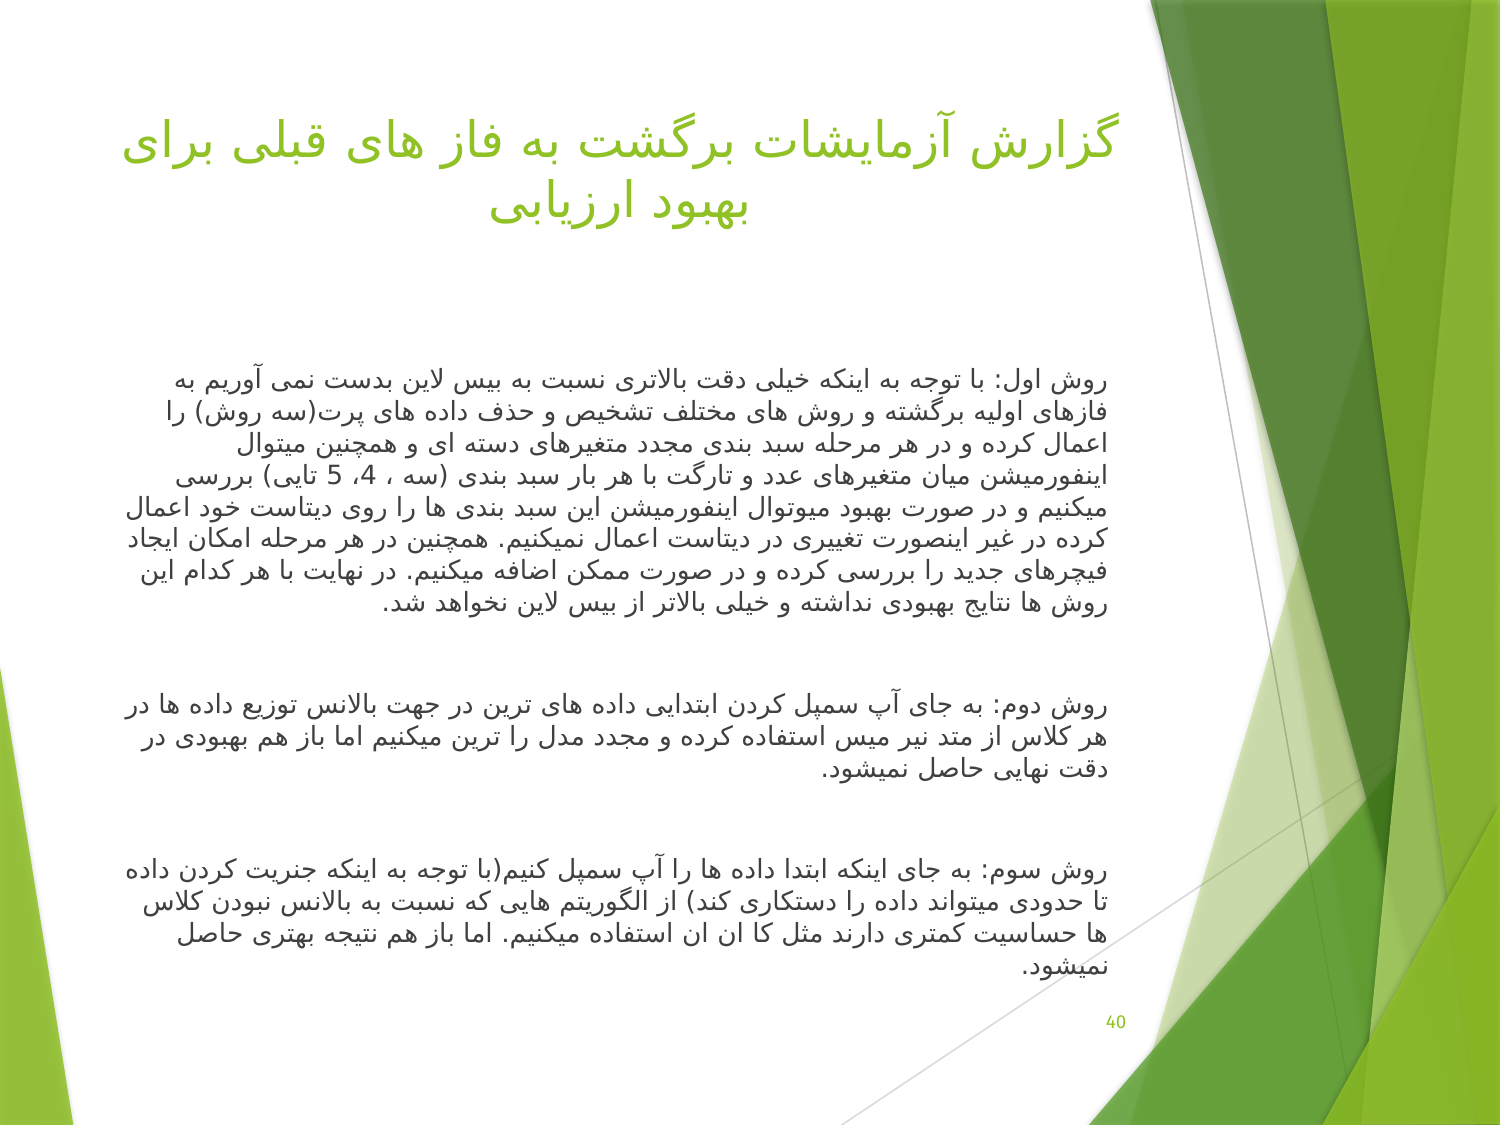

# گزارش آزمایشات برگشت به فاز های قبلی برای بهبود ارزیابی
روش اول: با توجه به اینکه خیلی دقت بالاتری نسبت به بیس لاین بدست نمی آوریم به فازهای اولیه برگشته و روش های مختلف تشخیص و حذف داده های پرت(سه روش) را اعمال کرده و در هر مرحله سبد بندی مجدد متغیرهای دسته ای و همچنین میتوال اینفورمیشن میان متغیرهای عدد و تارگت با هر بار سبد بندی (سه ، 4، 5 تایی) بررسی میکنیم و در صورت بهبود میوتوال اینفورمیشن این سبد بندی ها را روی دیتاست خود اعمال کرده در غیر اینصورت تغییری در دیتاست اعمال نمیکنیم. همچنین در هر مرحله امکان ایجاد فیچرهای جدید را بررسی کرده و در صورت ممکن اضافه میکنیم. در نهایت با هر کدام این روش ها نتایج بهبودی نداشته و خیلی بالاتر از بیس لاین نخواهد شد.

روش دوم: به جای آپ سمپل کردن ابتدایی داده های ترین در جهت بالانس توزیع داده ها در هر کلاس از متد نیر میس استفاده کرده و مجدد مدل را ترین میکنیم اما باز هم بهبودی در دقت نهایی حاصل نمیشود.

روش سوم: به جای اینکه ابتدا داده ها را آپ سمپل کنیم(با توجه به اینکه جنریت کردن داده تا حدودی میتواند داده را دستکاری کند) از الگوریتم هایی که نسبت به بالانس نبودن کلاس ها حساسیت کمتری دارند مثل کا ان ان استفاده میکنیم. اما باز هم نتیجه بهتری حاصل نمیشود.
40